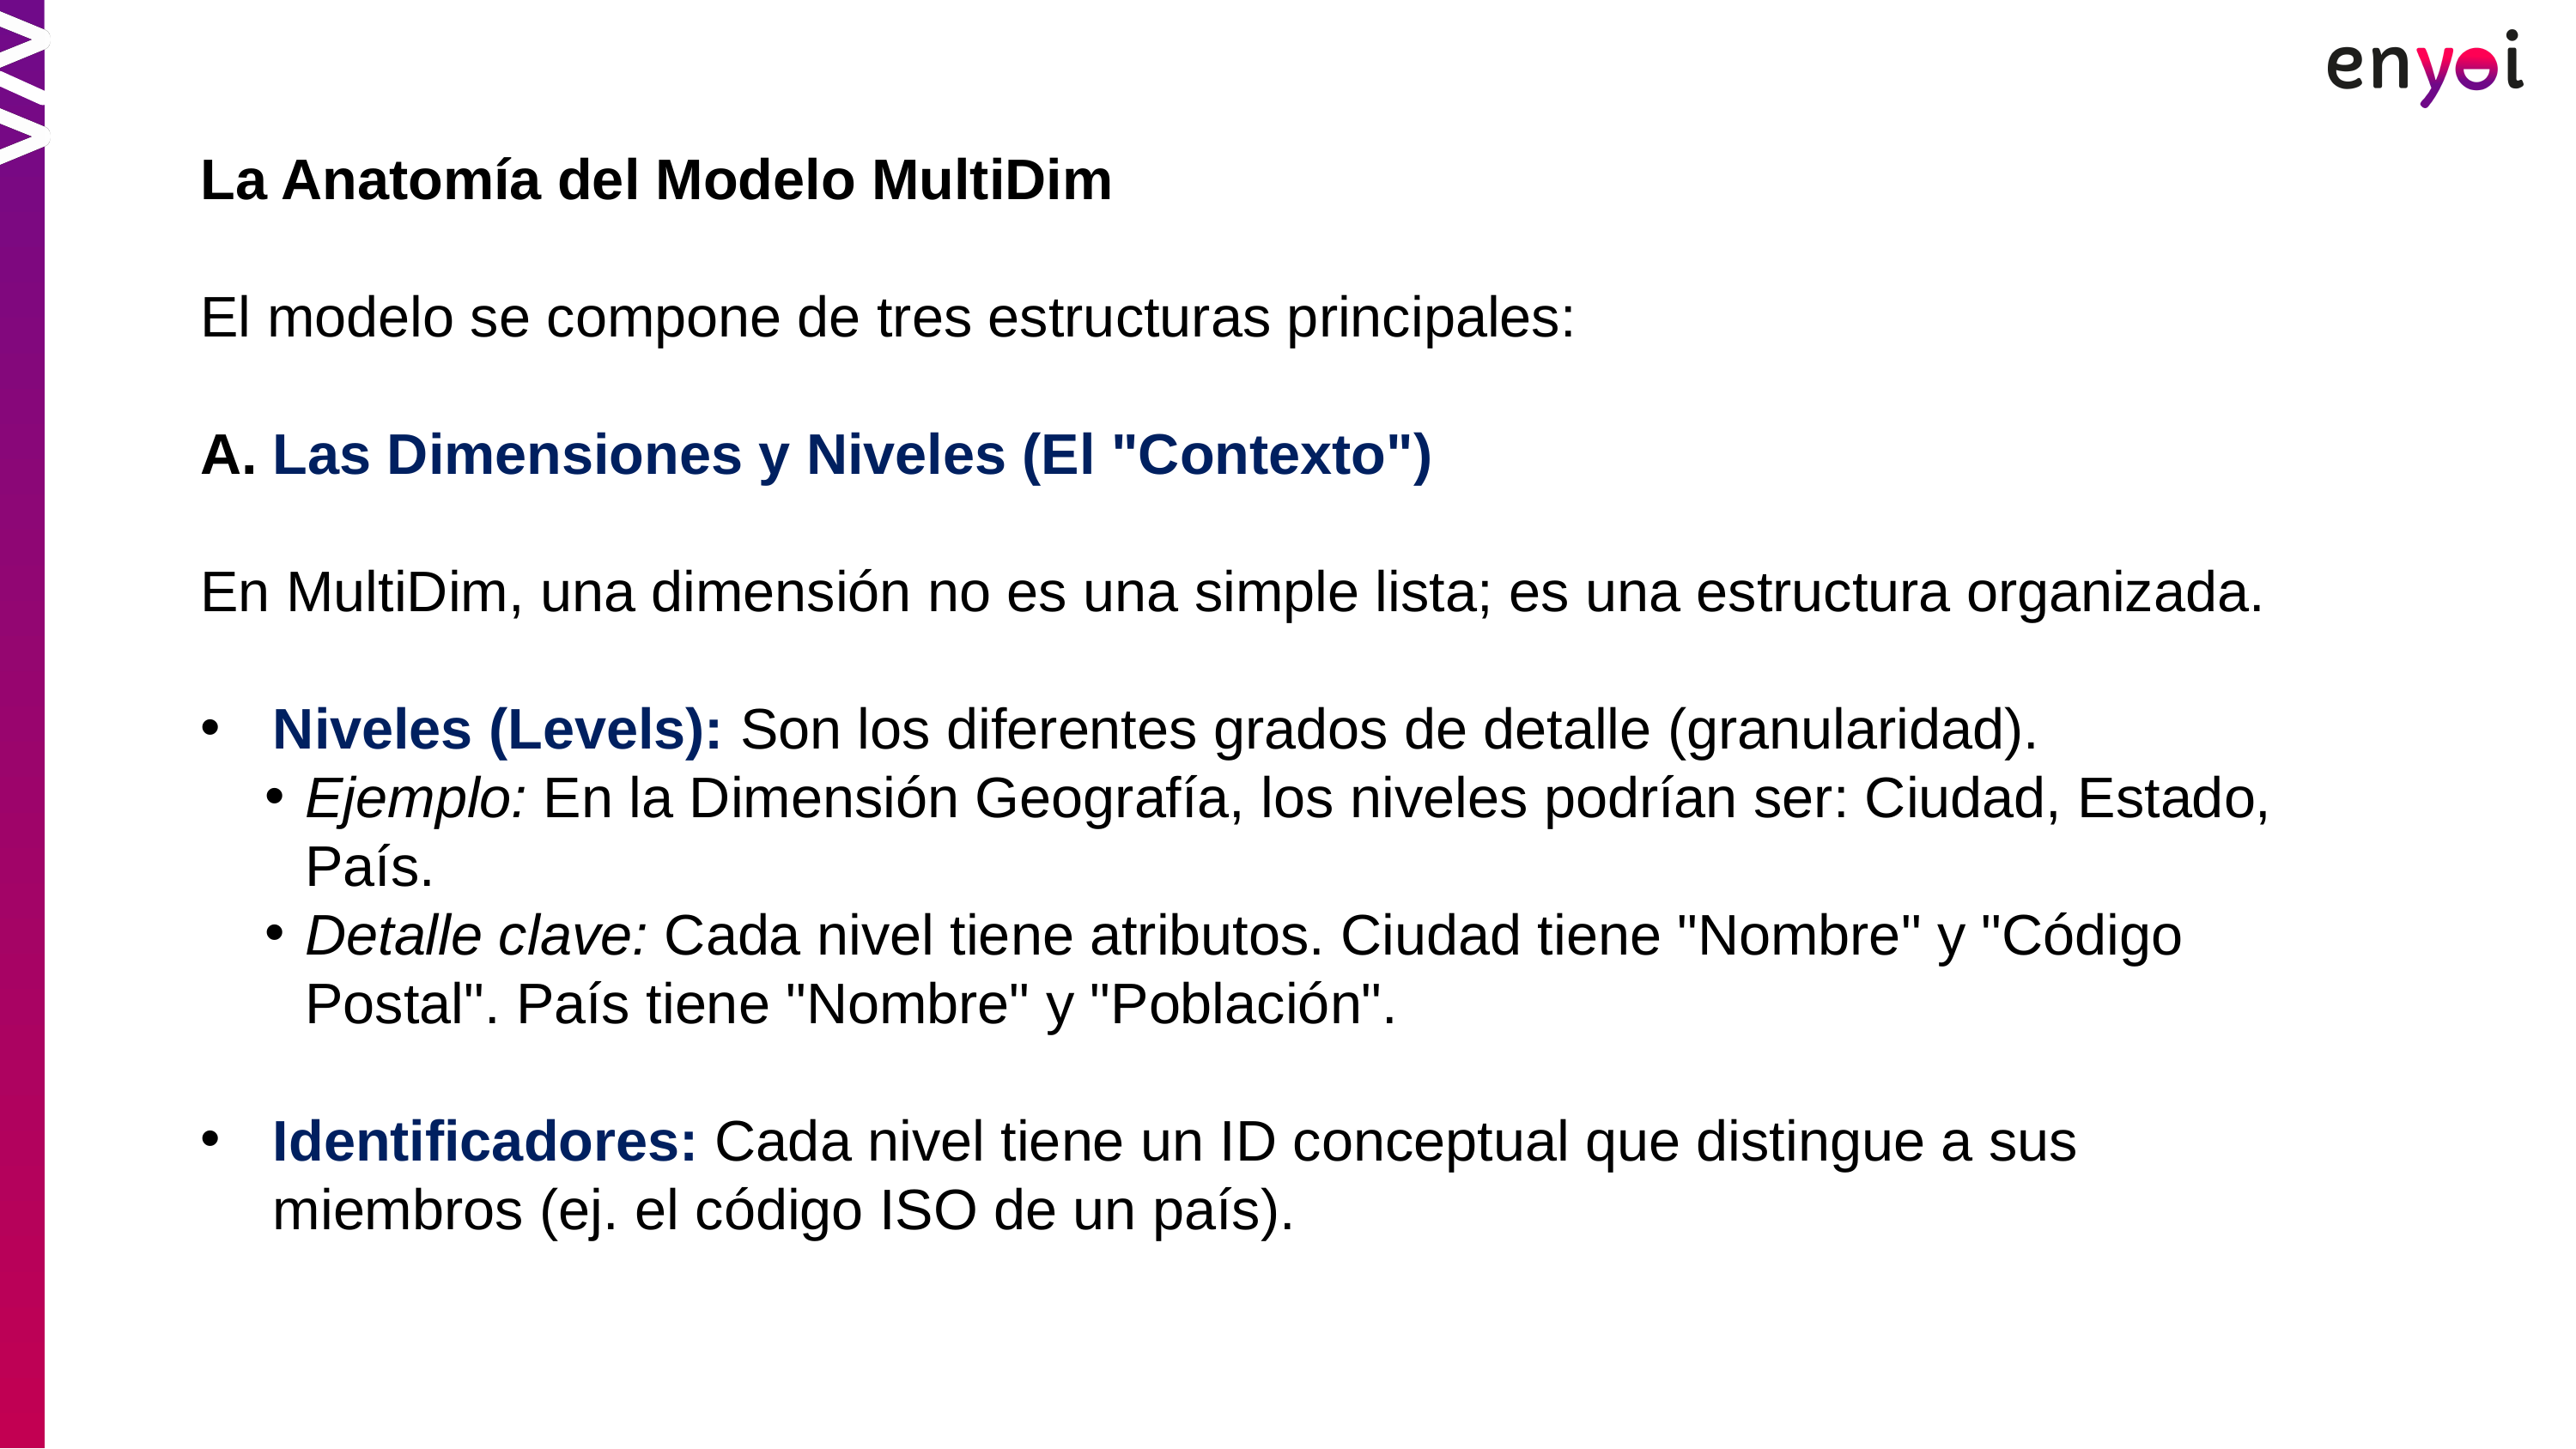

La Anatomía del Modelo MultiDim

El modelo se compone de tres estructuras principales:

Las Dimensiones y Niveles (El "Contexto")

En MultiDim, una dimensión no es una simple lista; es una estructura organizada.

Niveles (Levels): Son los diferentes grados de detalle (granularidad).
Ejemplo: En la Dimensión Geografía, los niveles podrían ser: Ciudad, Estado, País.
Detalle clave: Cada nivel tiene atributos. Ciudad tiene "Nombre" y "Código Postal". País tiene "Nombre" y "Población".

Identificadores: Cada nivel tiene un ID conceptual que distingue a sus miembros (ej. el código ISO de un país).